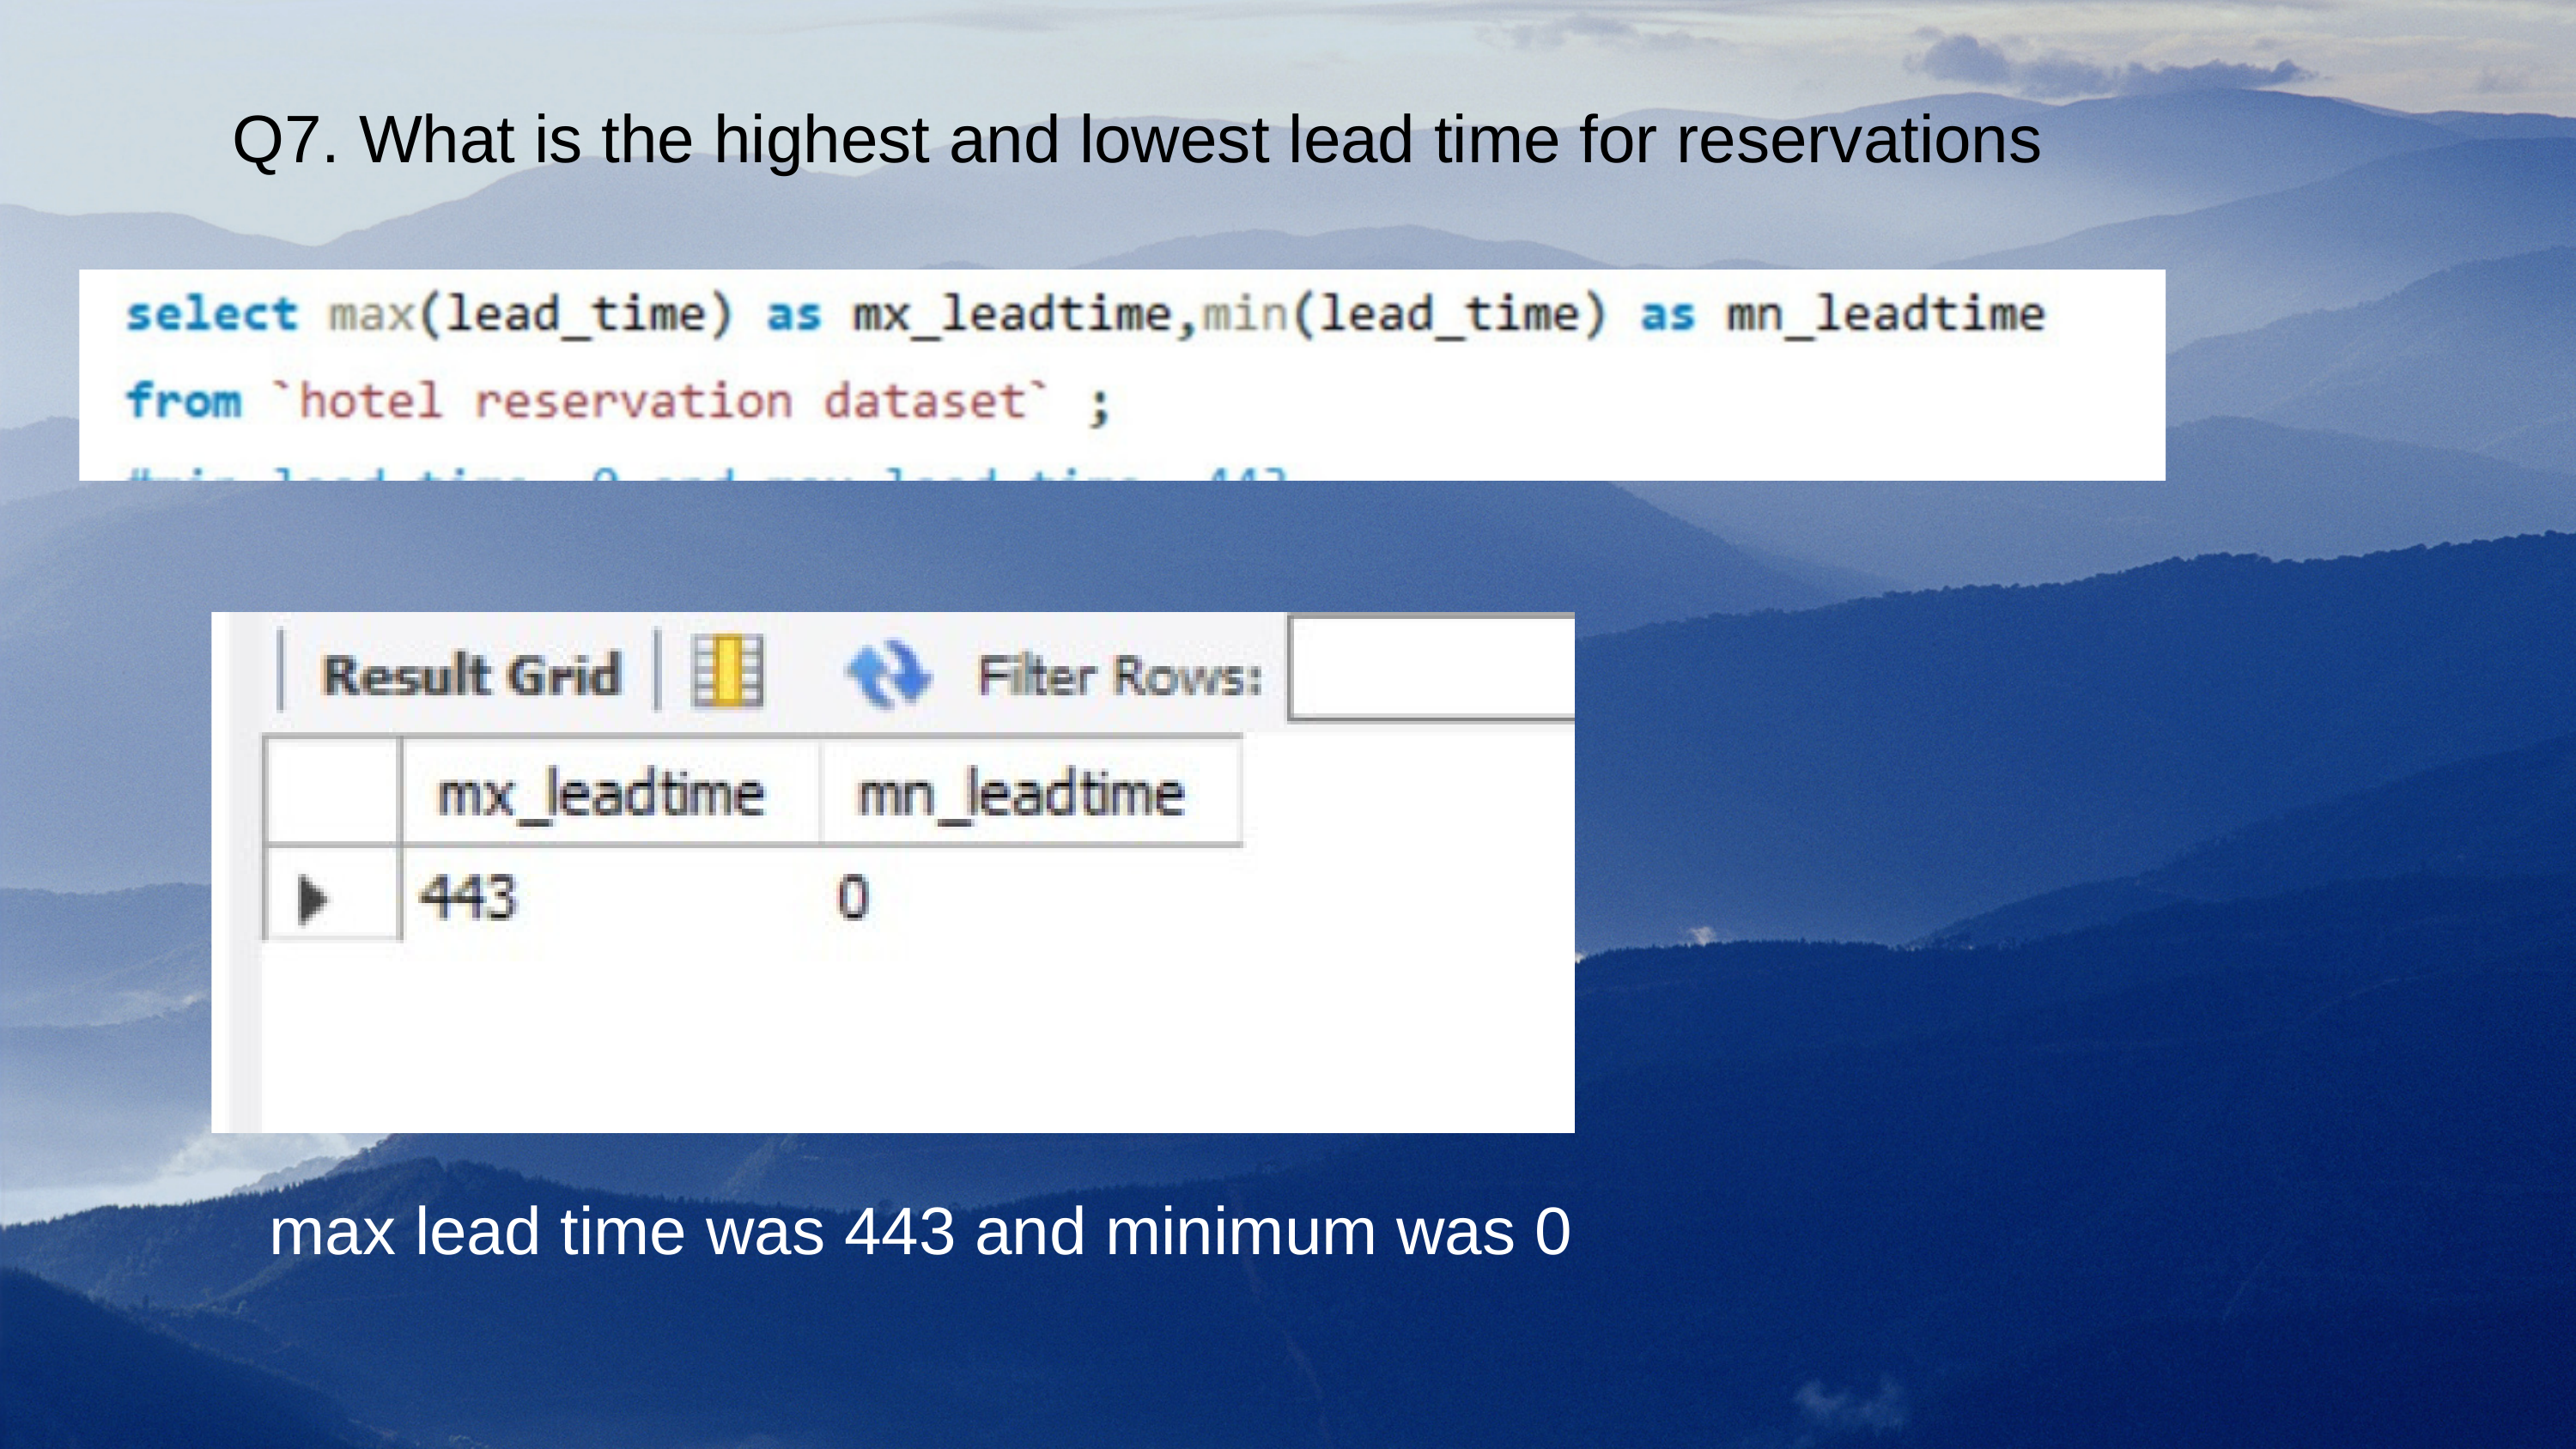

Q7. What is the highest and lowest lead time for reservations

max lead time was 443 and minimum was 0